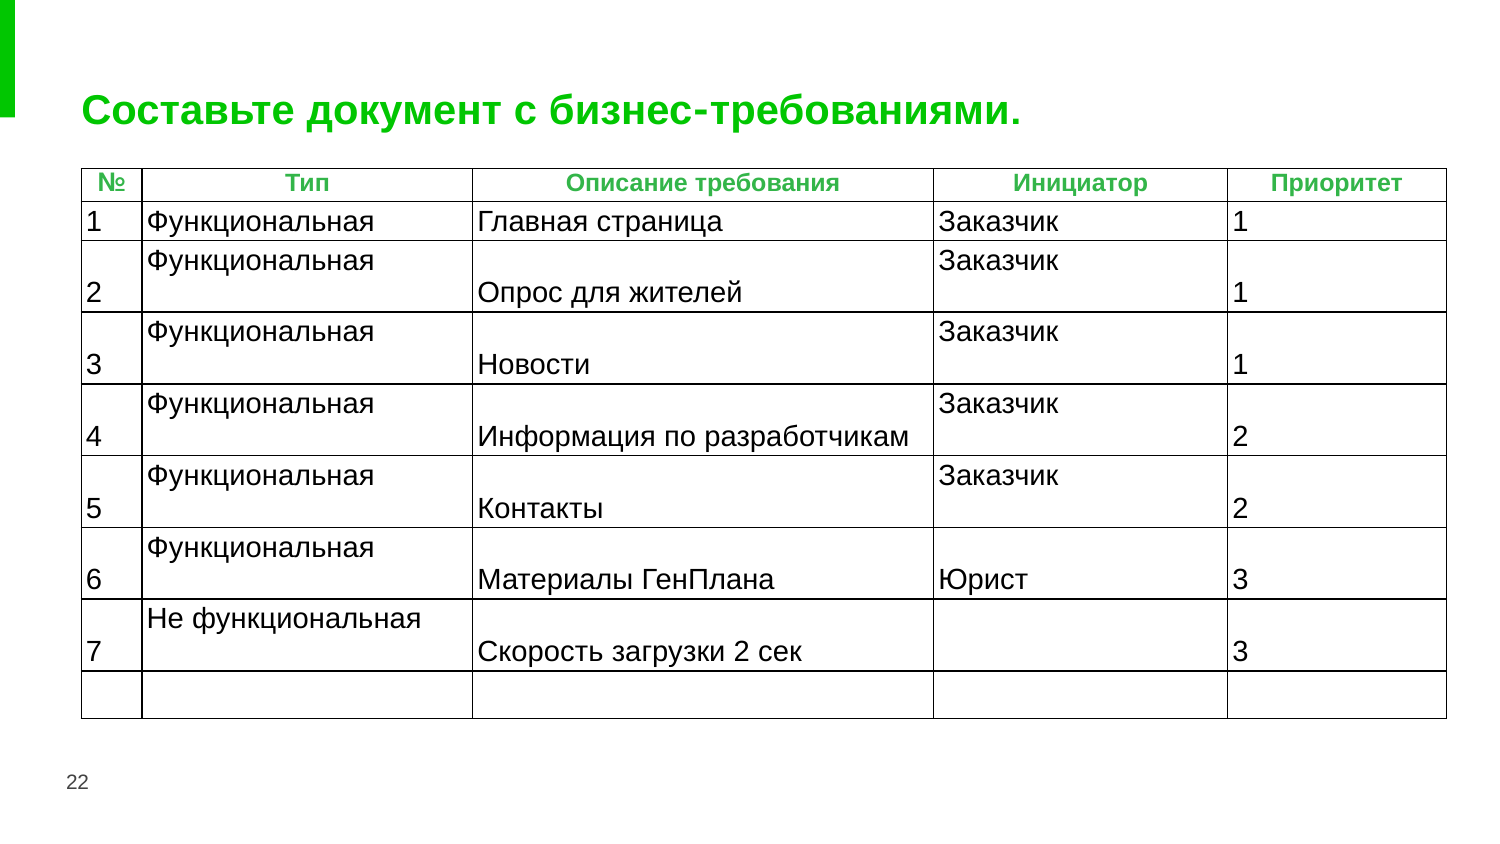

Составьте документ с бизнес-требованиями.
| № | Тип | Описание требования | Инициатор | Приоритет |
| --- | --- | --- | --- | --- |
| 1 | Функциональная | Главная страница | Заказчик | 1 |
| 2 | Функциональная | Опрос для жителей | Заказчик | 1 |
| 3 | Функциональная | Новости | Заказчик | 1 |
| 4 | Функциональная | Информация по разработчикам | Заказчик | 2 |
| 5 | Функциональная | Контакты | Заказчик | 2 |
| 6 | Функциональная | Материалы ГенПлана | Юрист | 3 |
| 7 | Не функциональная | Скорость загрузки 2 сек |  | 3 |
|  |  |  |  |  |
22